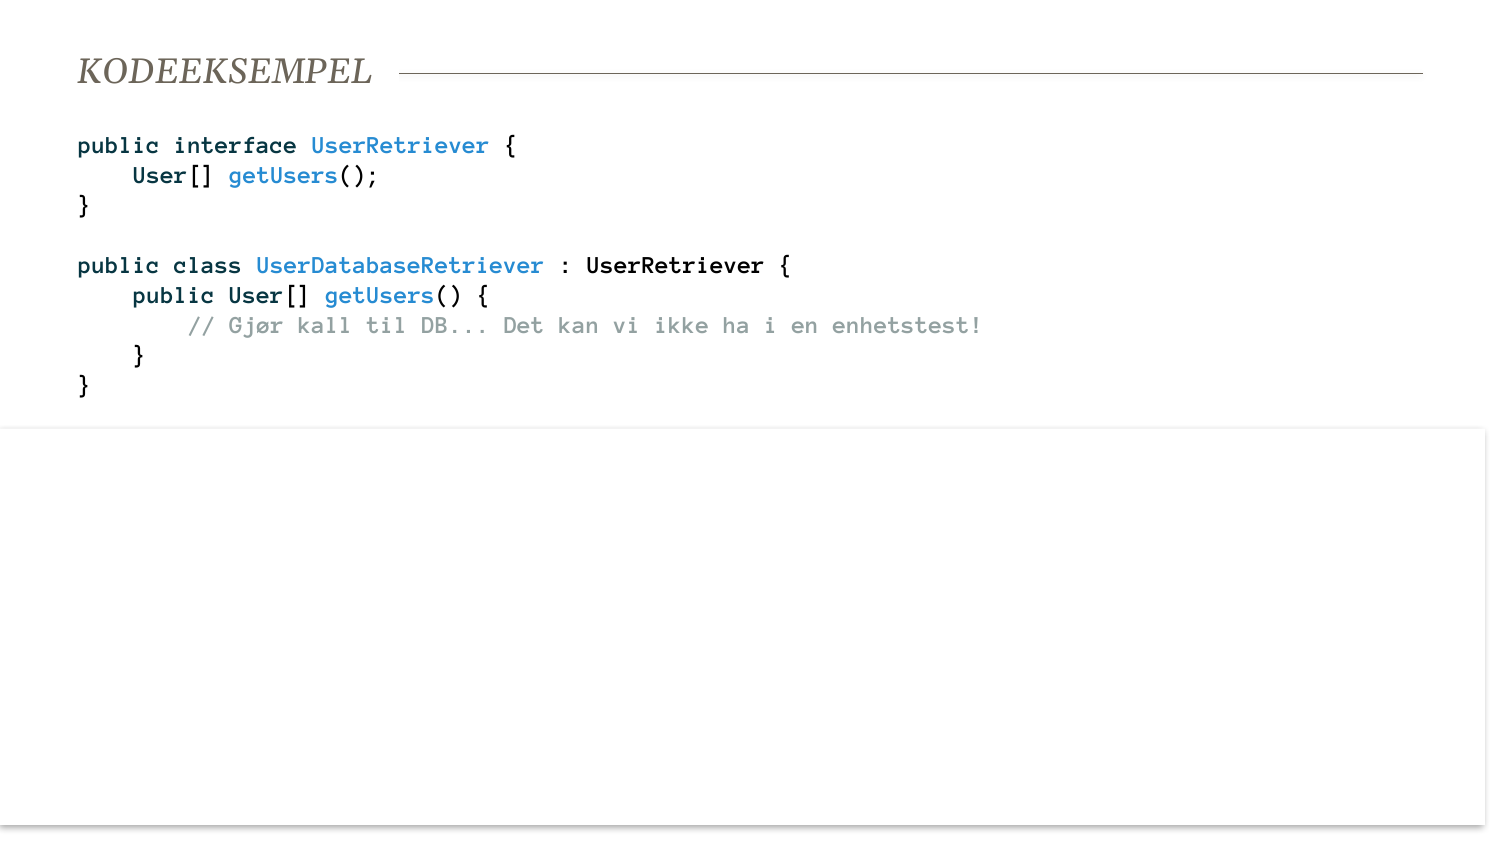

# Kodeeksempel
public interface UserRetriever {
    User[] getUsers();
}
public class UserDatabaseRetriever : UserRetriever {
    public User[] getUsers() {
        // Gjør kall til DB... Det kan vi ikke ha i en enhetstest!
    }
}
public class UserRetrieverStub : UserRetriever {
    ArrayList<User> users = new ArrayList<User>();
    @Override
    public User[] getUsers() {
        return users.ToArray();
    }
    // Ikke i interfacet, men gjør at vi kan legge til data i stubben
    public void addUser(User userToAdd) {
        users.add(user);
    }
}